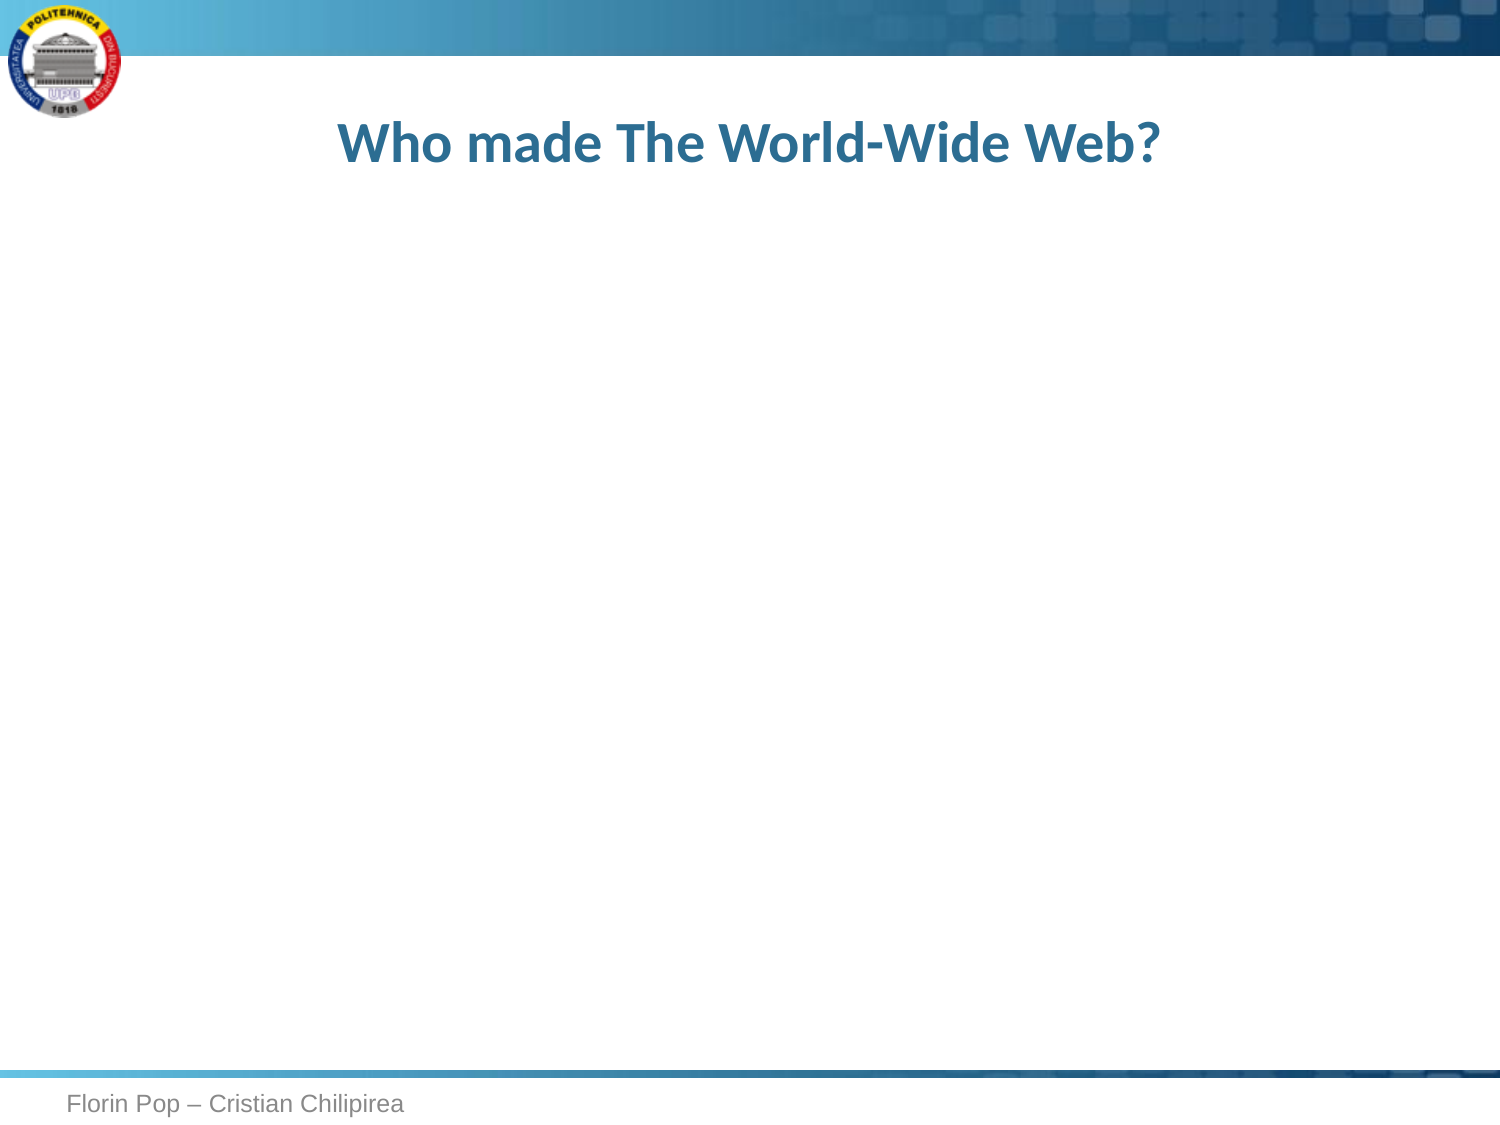

# Who made The World-Wide Web?
Florin Pop – Cristian Chilipirea